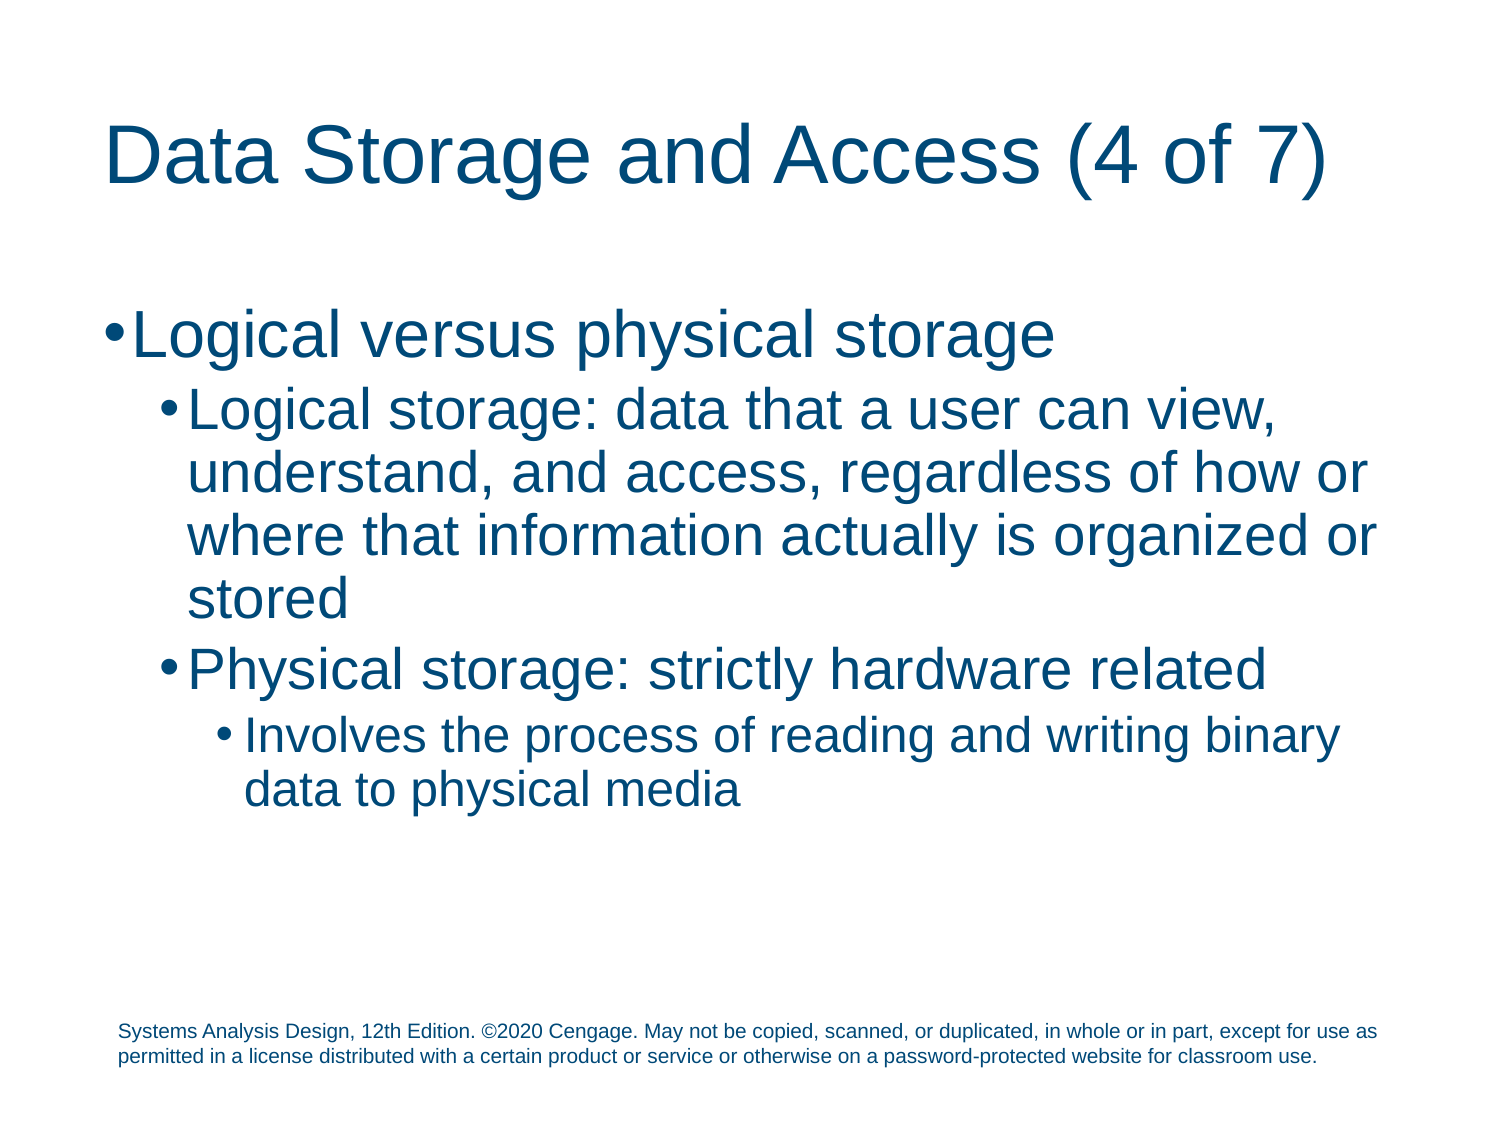

# Data Storage and Access (4 of 7)
Logical versus physical storage
Logical storage: data that a user can view, understand, and access, regardless of how or where that information actually is organized or stored
Physical storage: strictly hardware related
Involves the process of reading and writing binary data to physical media
Systems Analysis Design, 12th Edition. ©2020 Cengage. May not be copied, scanned, or duplicated, in whole or in part, except for use as permitted in a license distributed with a certain product or service or otherwise on a password-protected website for classroom use.